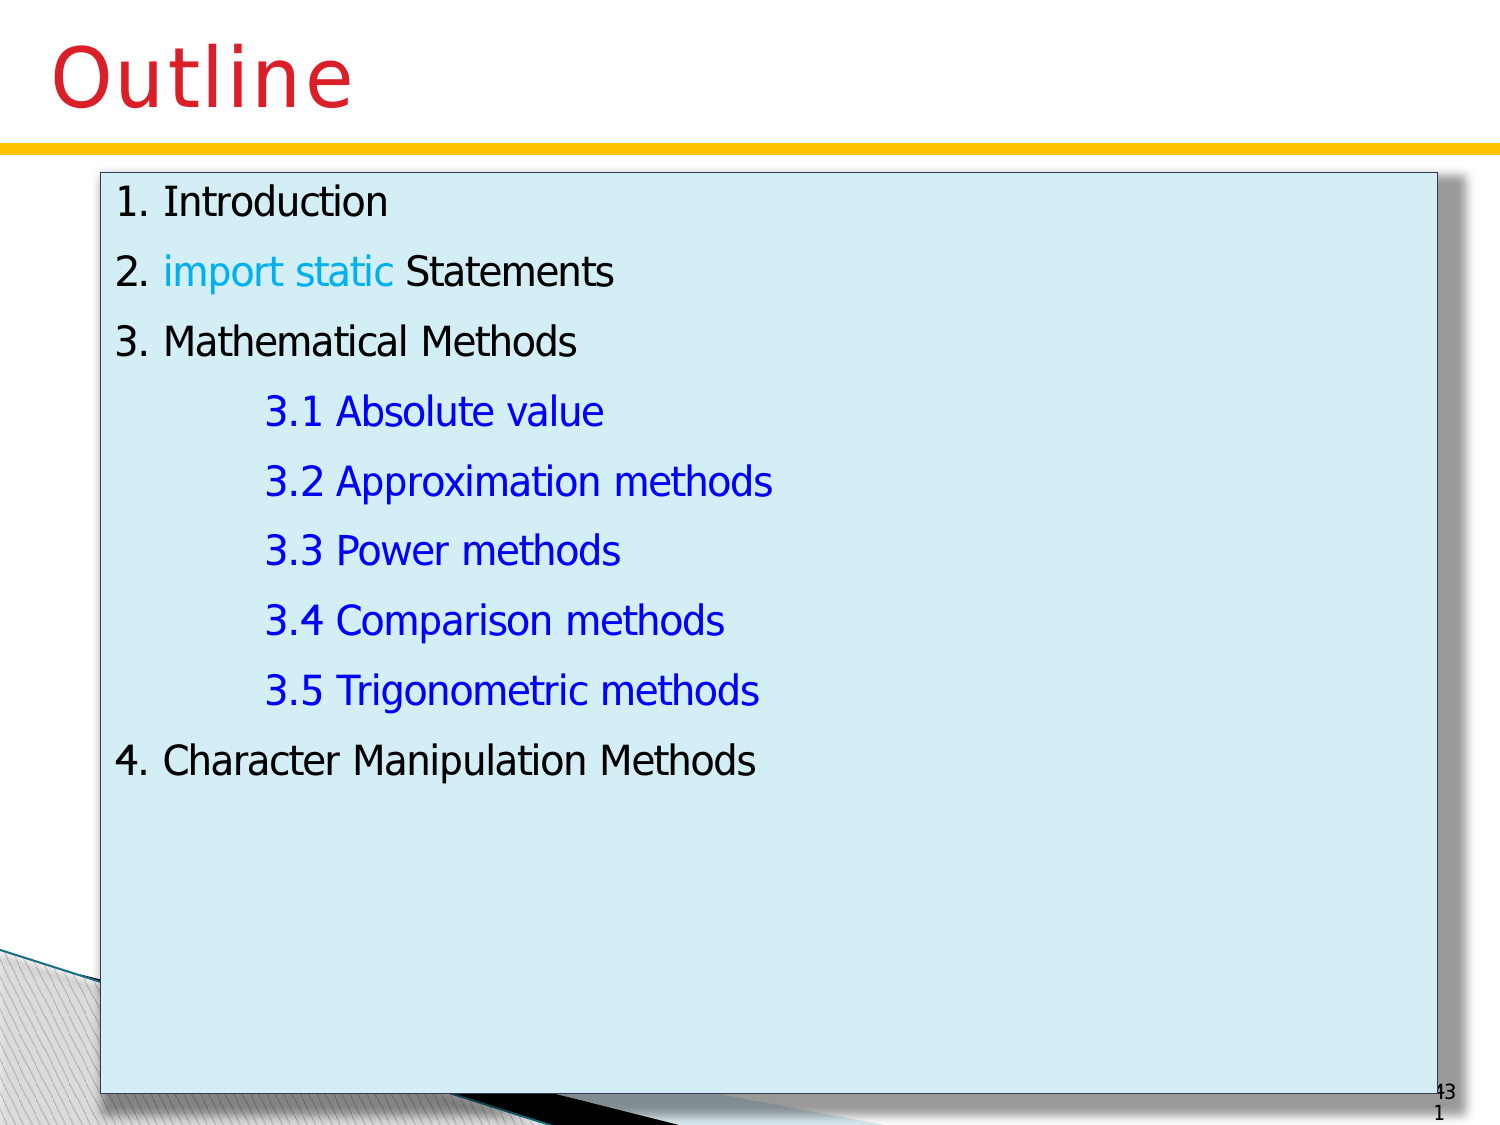

# Outline
1. Introduction
2. import static Statements
3. Mathematical Methods
	3.1 Absolute value
	3.2 Approximation methods
	3.3 Power methods
	3.4 Comparison methods
	3.5 Trigonometric methods
4. Character Manipulation Methods

431